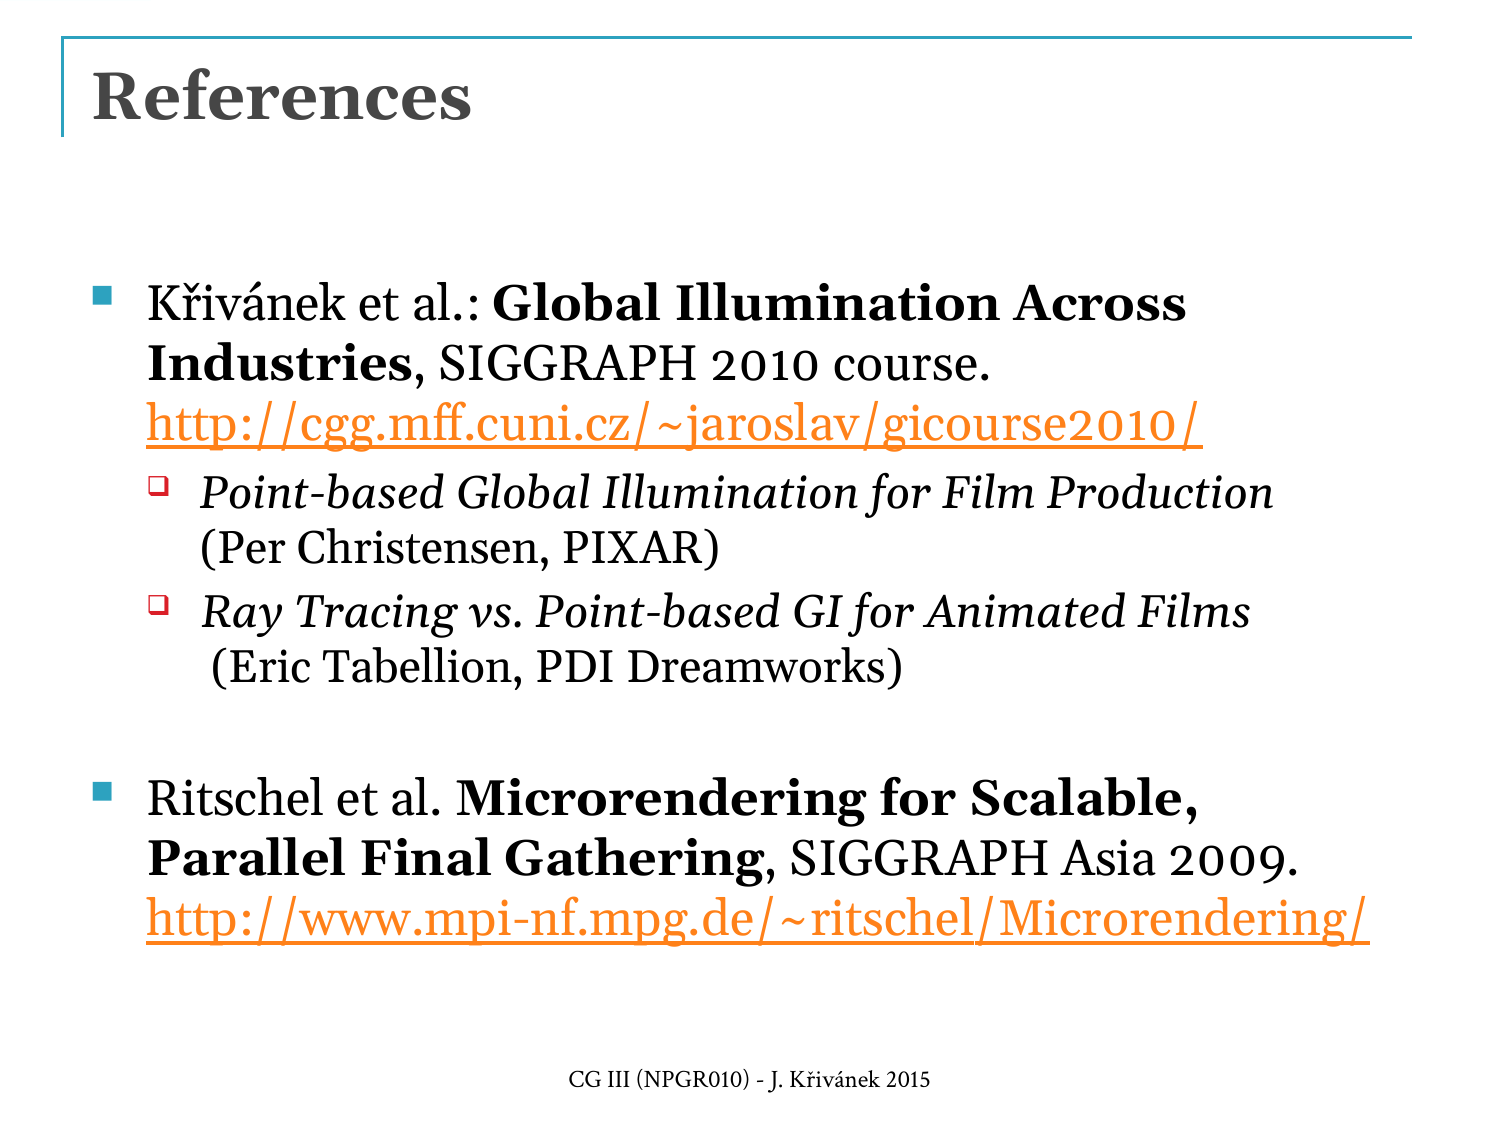

# References
Křivánek et al.: Global Illumination Across Industries, SIGGRAPH 2010 course.
http://cgg.mff.cuni.cz/~jaroslav/gicourse2010/
Point-based Global Illumination for Film Production
(Per Christensen, PIXAR)
Ray Tracing vs. Point-based GI for Animated Films
 (Eric Tabellion, PDI Dreamworks)

Ritschel et al. Microrendering for Scalable, Parallel Final Gathering, SIGGRAPH Asia 2009.
http://www.mpi-nf.mpg.de/~ritschel/Microrendering/
CG III (NPGR010) - J. Křivánek 2015